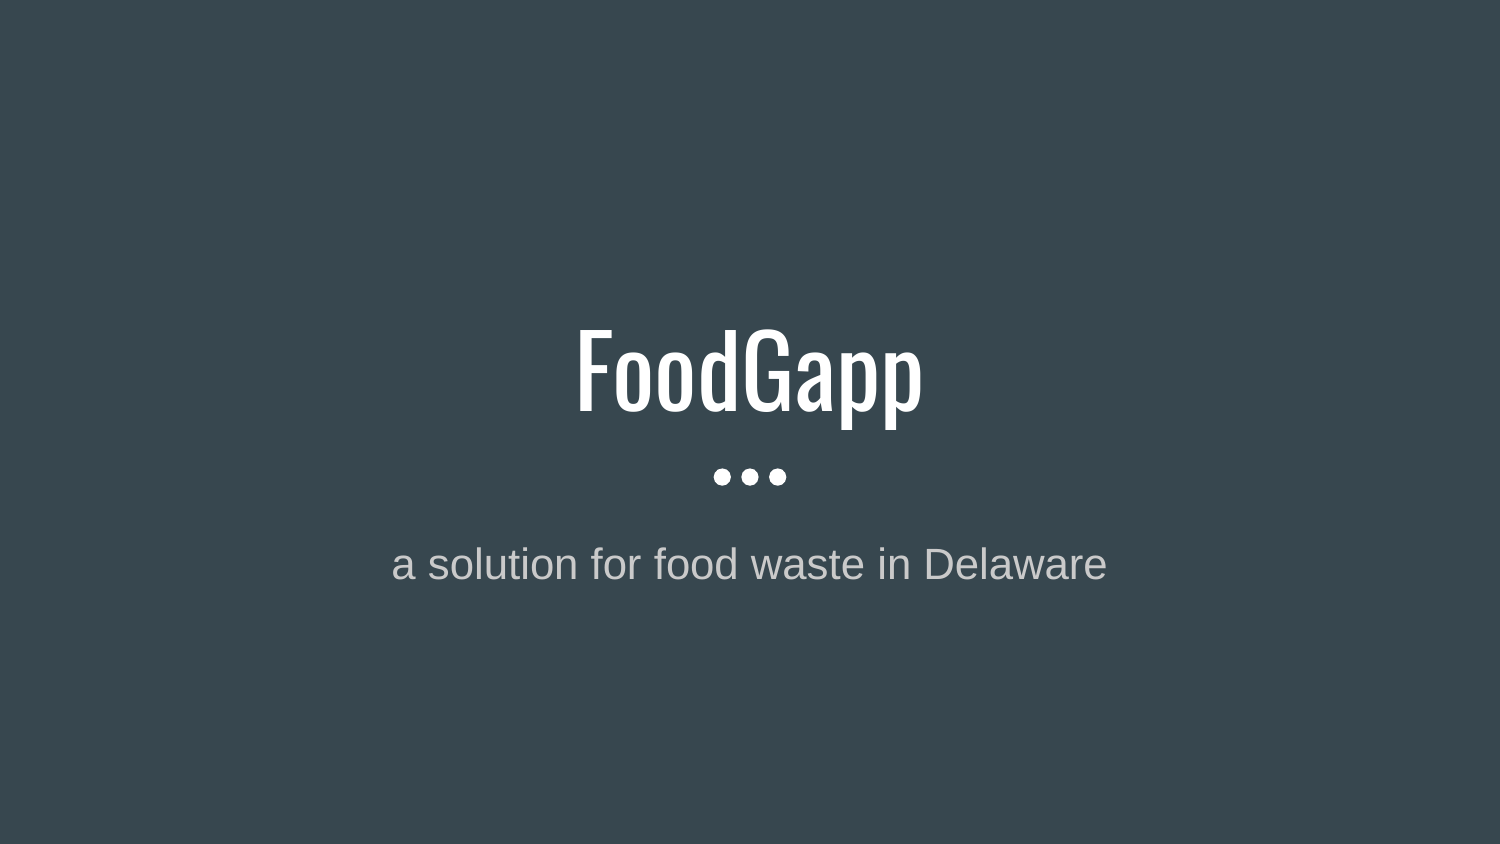

# FoodGapp
a solution for food waste in Delaware